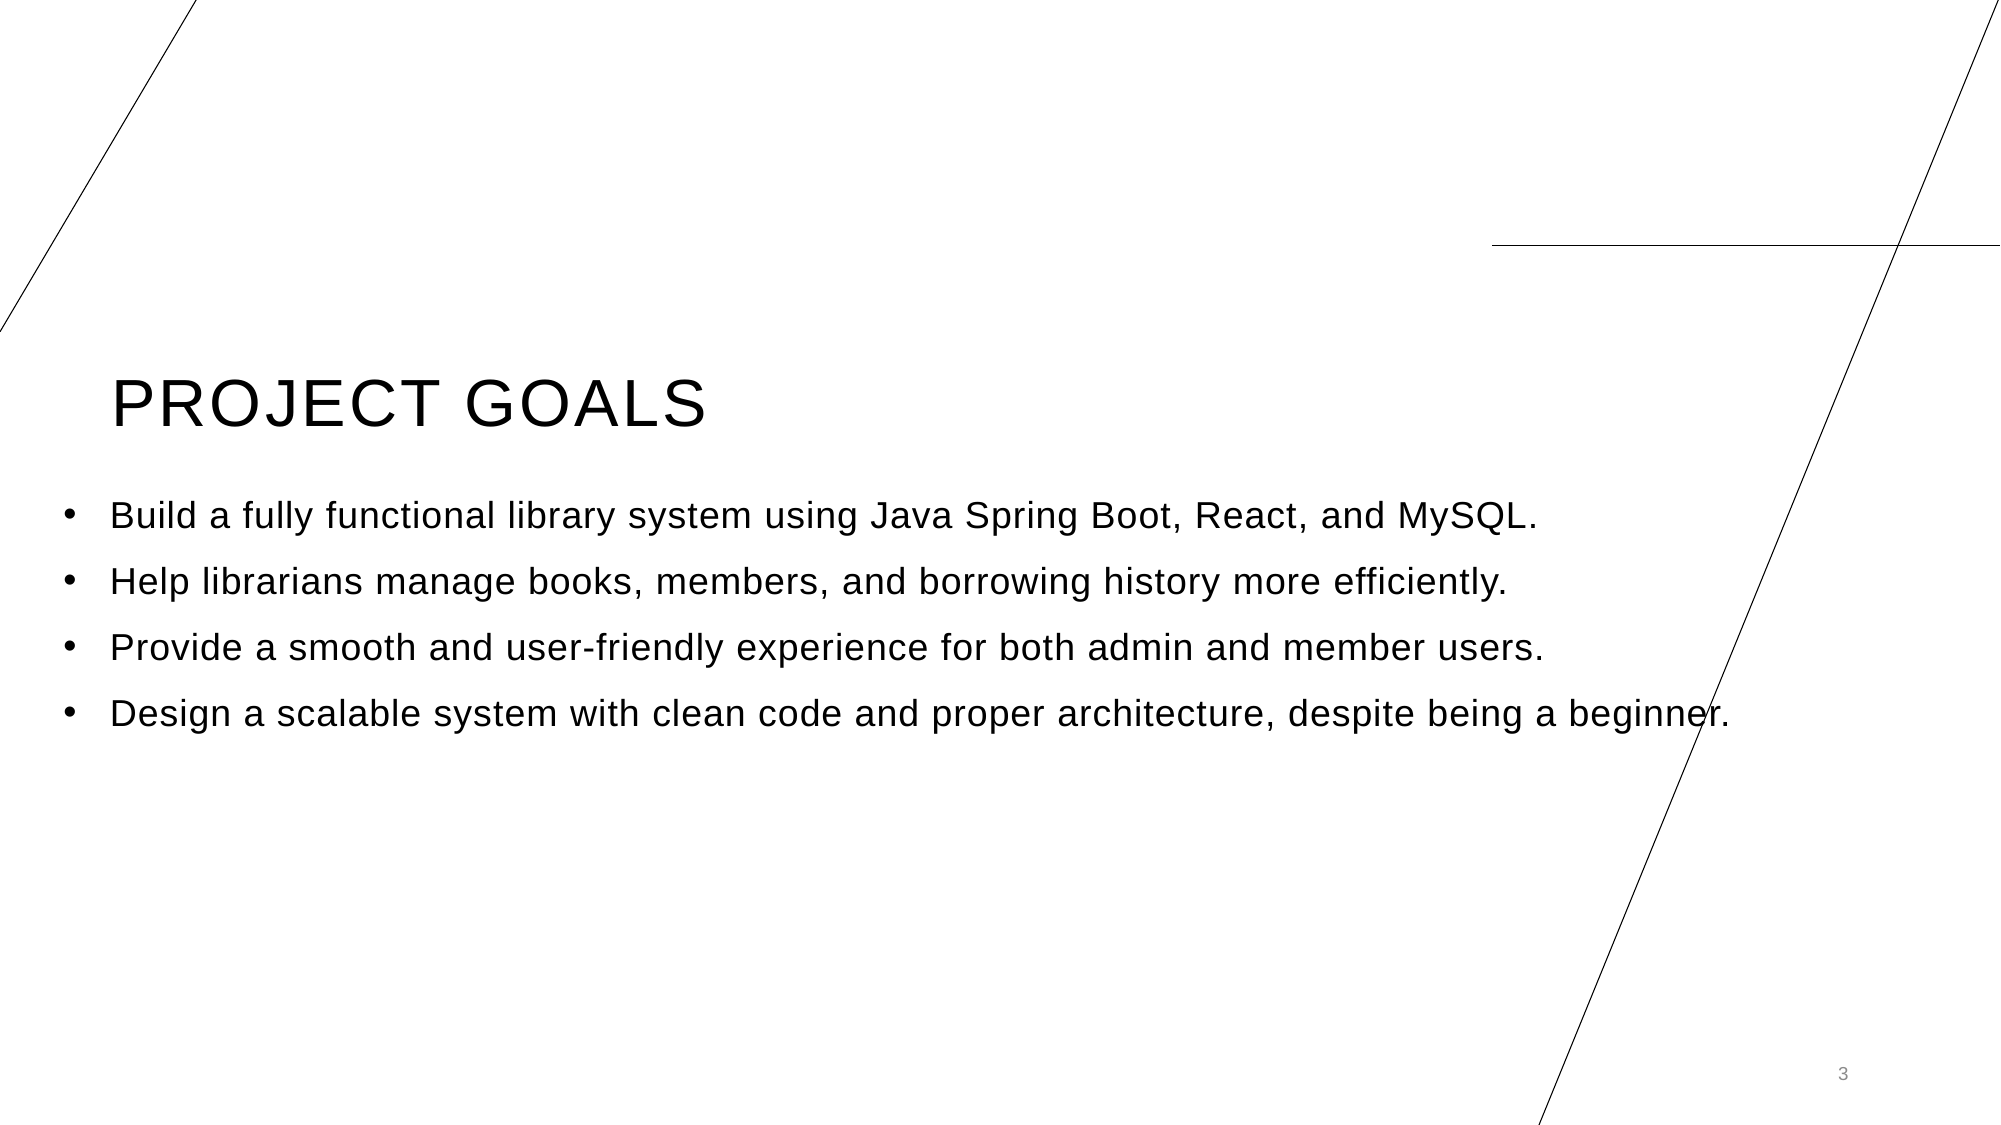

# Project goals
Build a fully functional library system using Java Spring Boot, React, and MySQL.
Help librarians manage books, members, and borrowing history more efficiently.
Provide a smooth and user-friendly experience for both admin and member users.
Design a scalable system with clean code and proper architecture, despite being a beginner.
3